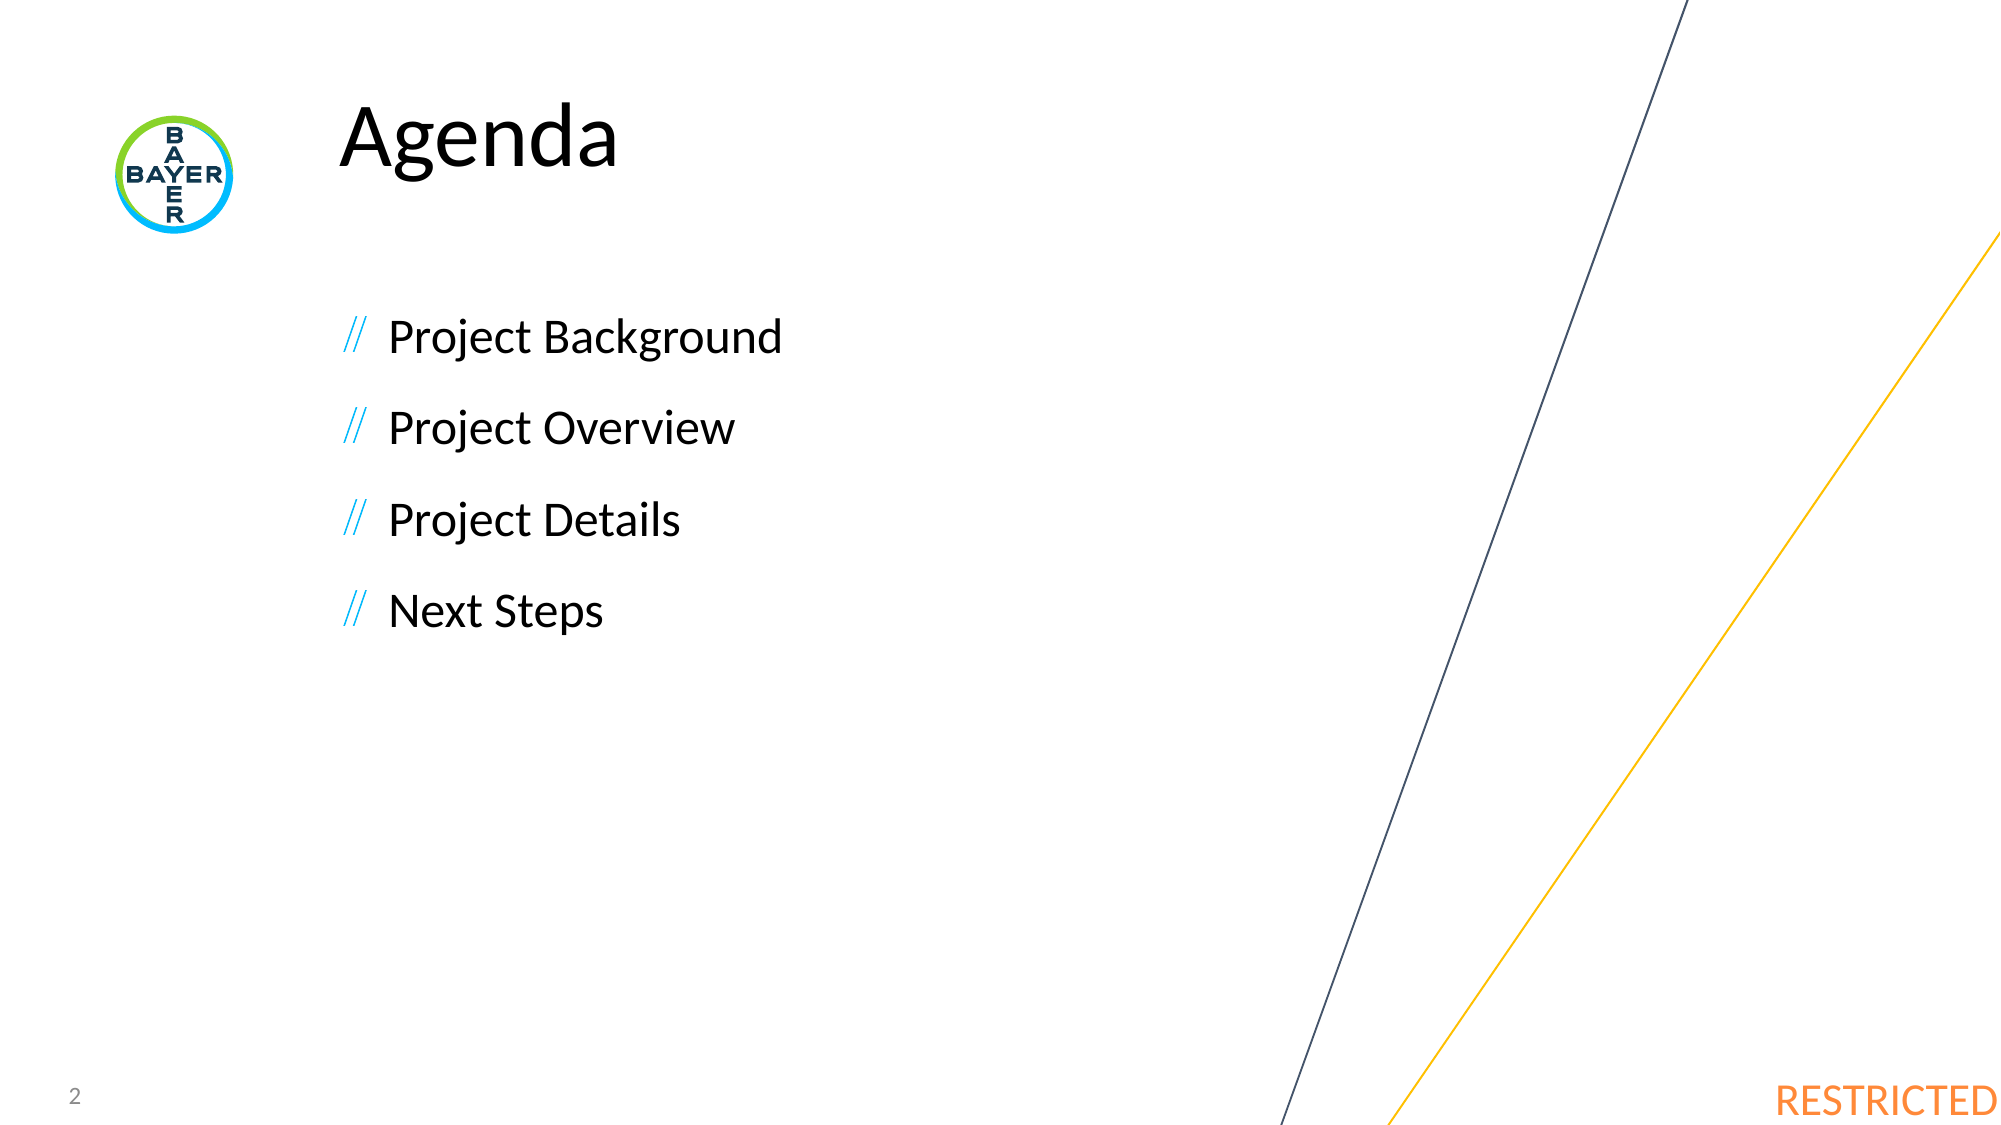

# Agenda
Project Background
Project Overview
Project Details
Next Steps

2